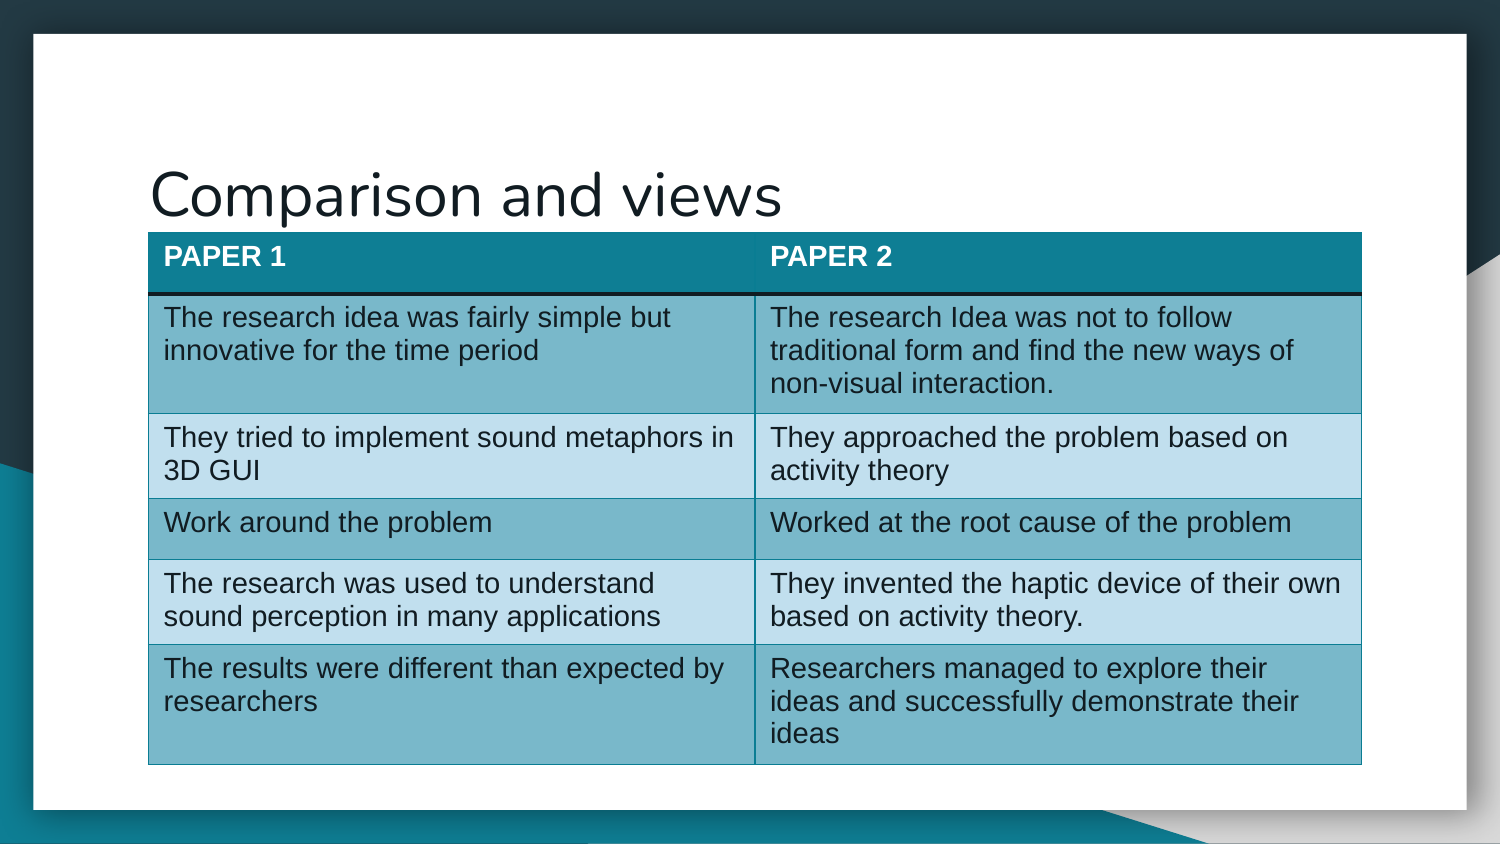

# Comparison and views
| PAPER 1 | PAPER 2 |
| --- | --- |
| The research idea was fairly simple but innovative for the time period | The research Idea was not to follow traditional form and find the new ways of non-visual interaction. |
| They tried to implement sound metaphors in 3D GUI | They approached the problem based on activity theory |
| Work around the problem | Worked at the root cause of the problem |
| The research was used to understand sound perception in many applications | They invented the haptic device of their own based on activity theory. |
| The results were different than expected by researchers | Researchers managed to explore their ideas and successfully demonstrate their ideas |